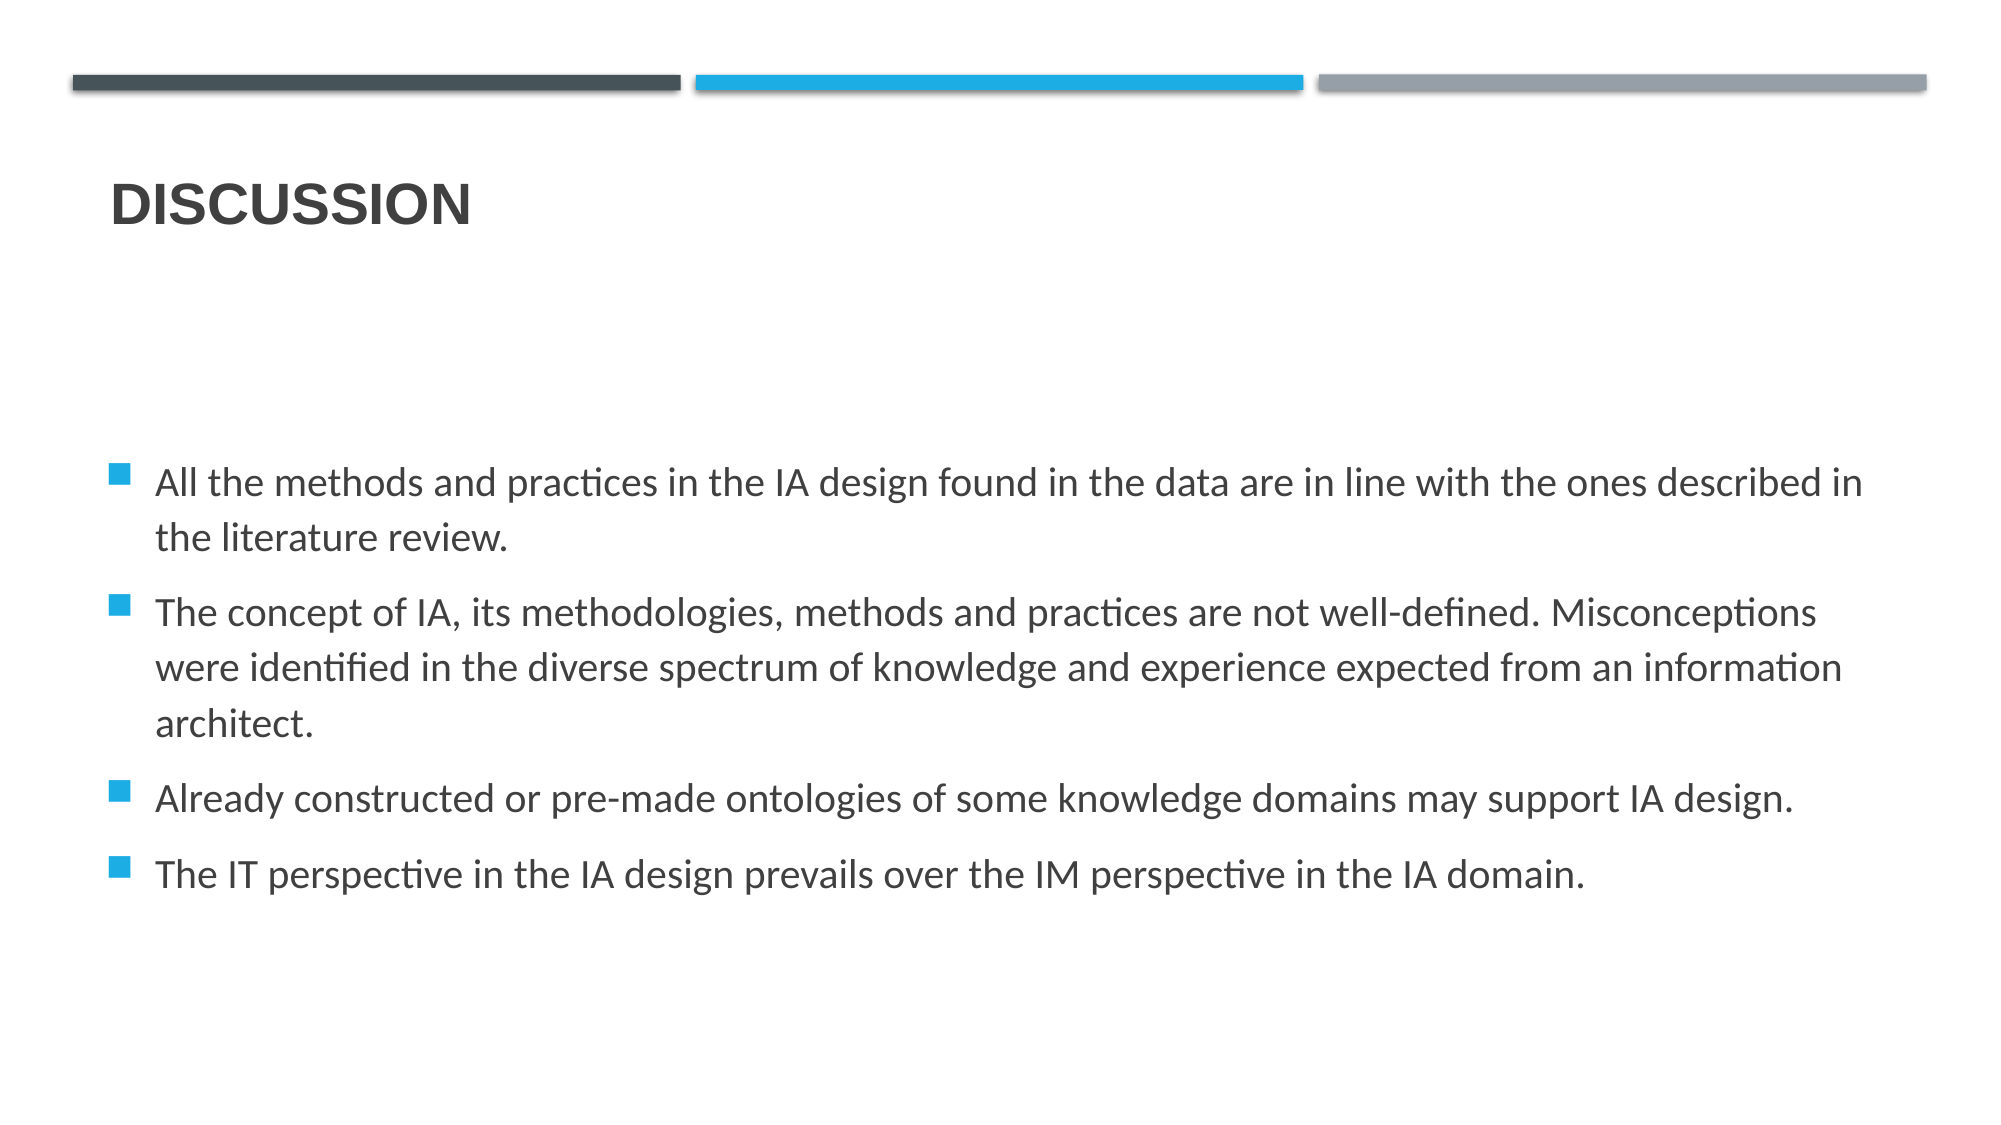

# Discussion
All the methods and practices in the IA design found in the data are in line with the ones described in the literature review.
The concept of IA, its methodologies, methods and practices are not well-defined. Misconceptions were identified in the diverse spectrum of knowledge and experience expected from an information architect.
Already constructed or pre-made ontologies of some knowledge domains may support IA design.
The IT perspective in the IA design prevails over the IM perspective in the IA domain.